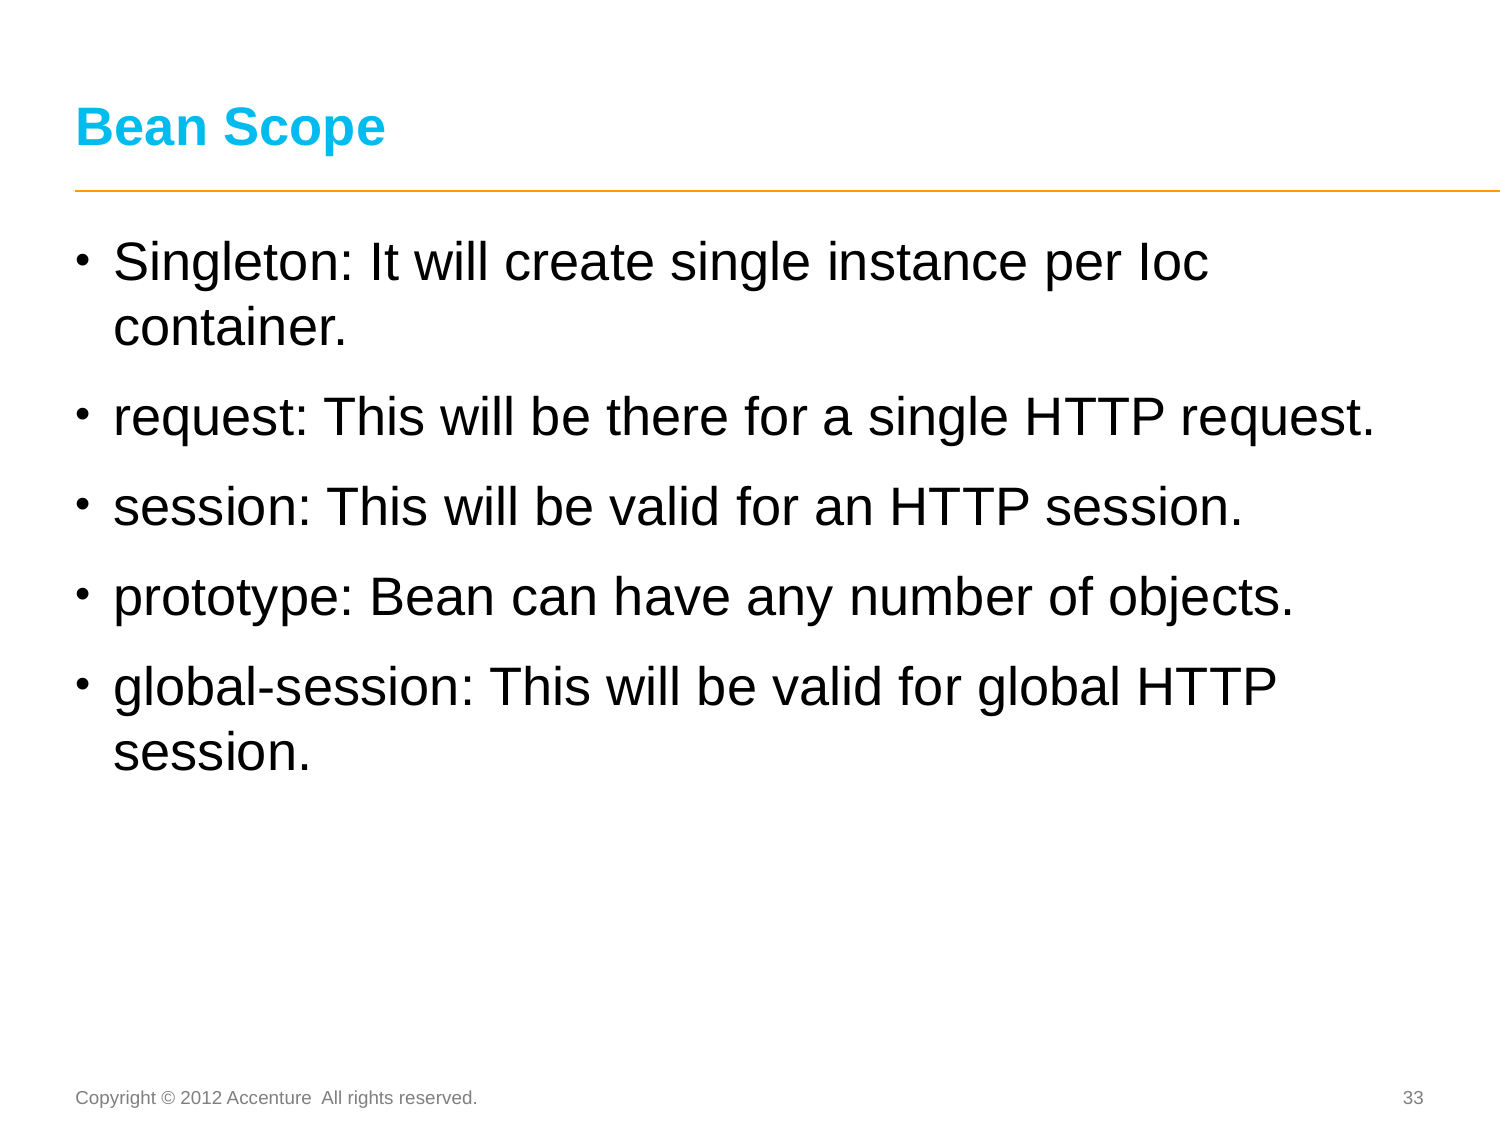

# Bean Scope
Singleton: It will create single instance per Ioc container.
request: This will be there for a single HTTP request.
session: This will be valid for an HTTP session.
prototype: Bean can have any number of objects.
global-session: This will be valid for global HTTP session.